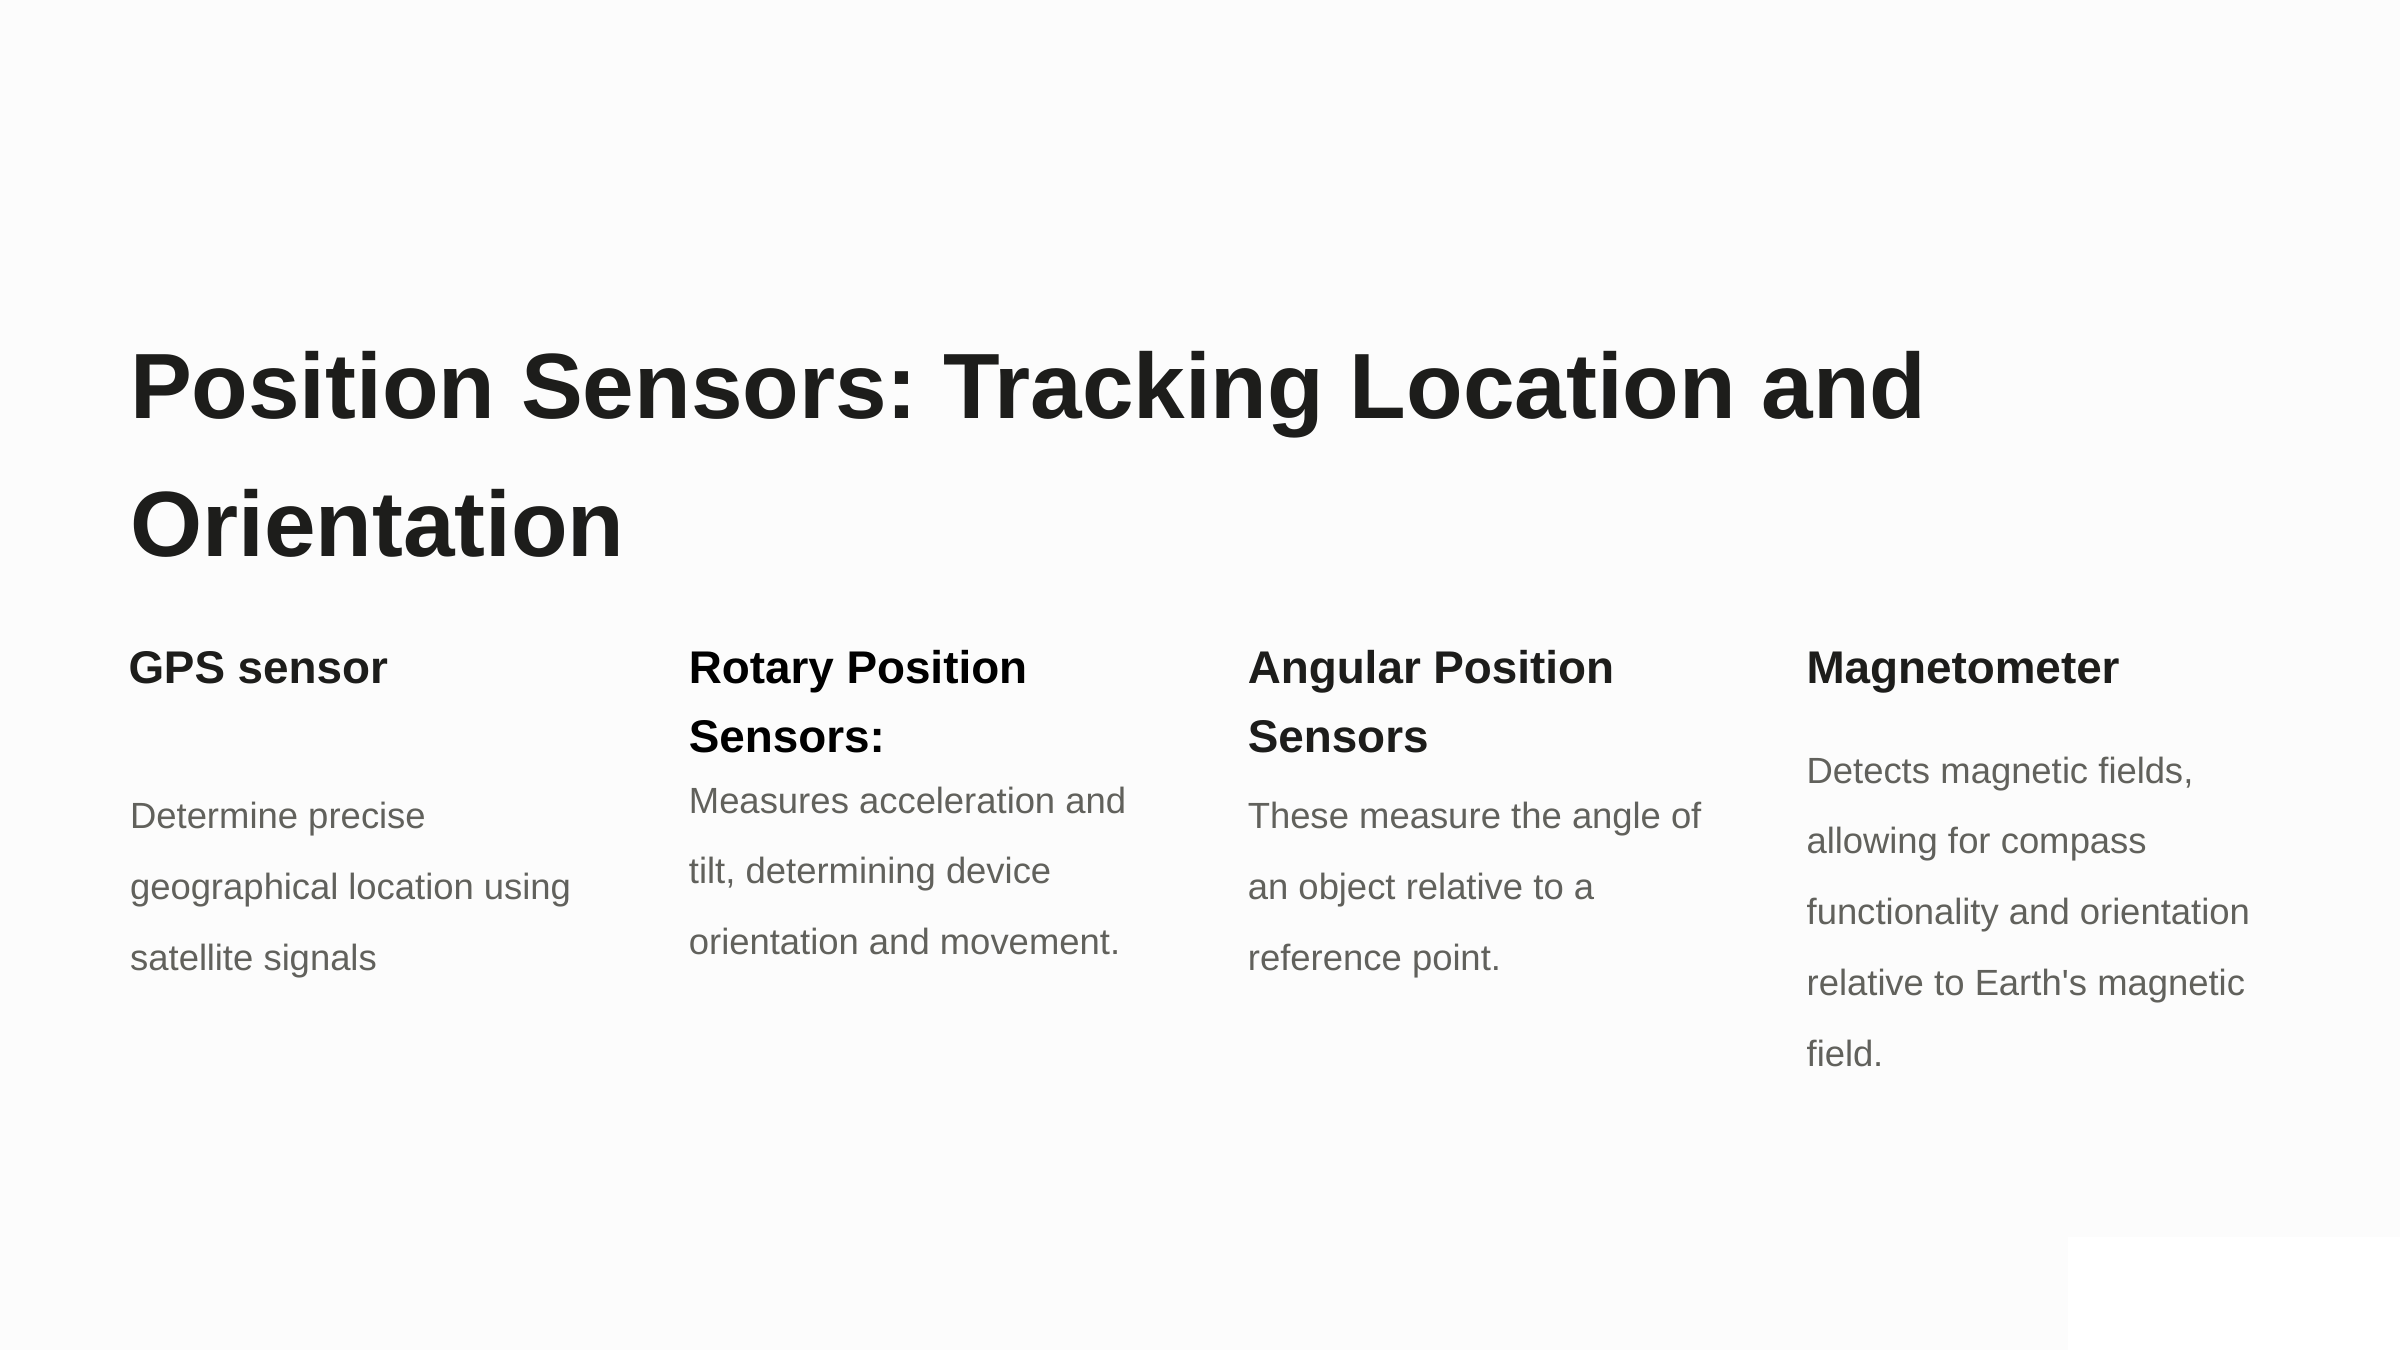

Position Sensors: Tracking Location and Orientation
Rotary Position Sensors:
Angular Position Sensors
Magnetometer
GPS sensor
Detects magnetic fields, allowing for compass functionality and orientation relative to Earth's magnetic field.
Measures acceleration and tilt, determining device orientation and movement.
Determine precise geographical location using satellite signals
These measure the angle of an object relative to a reference point.